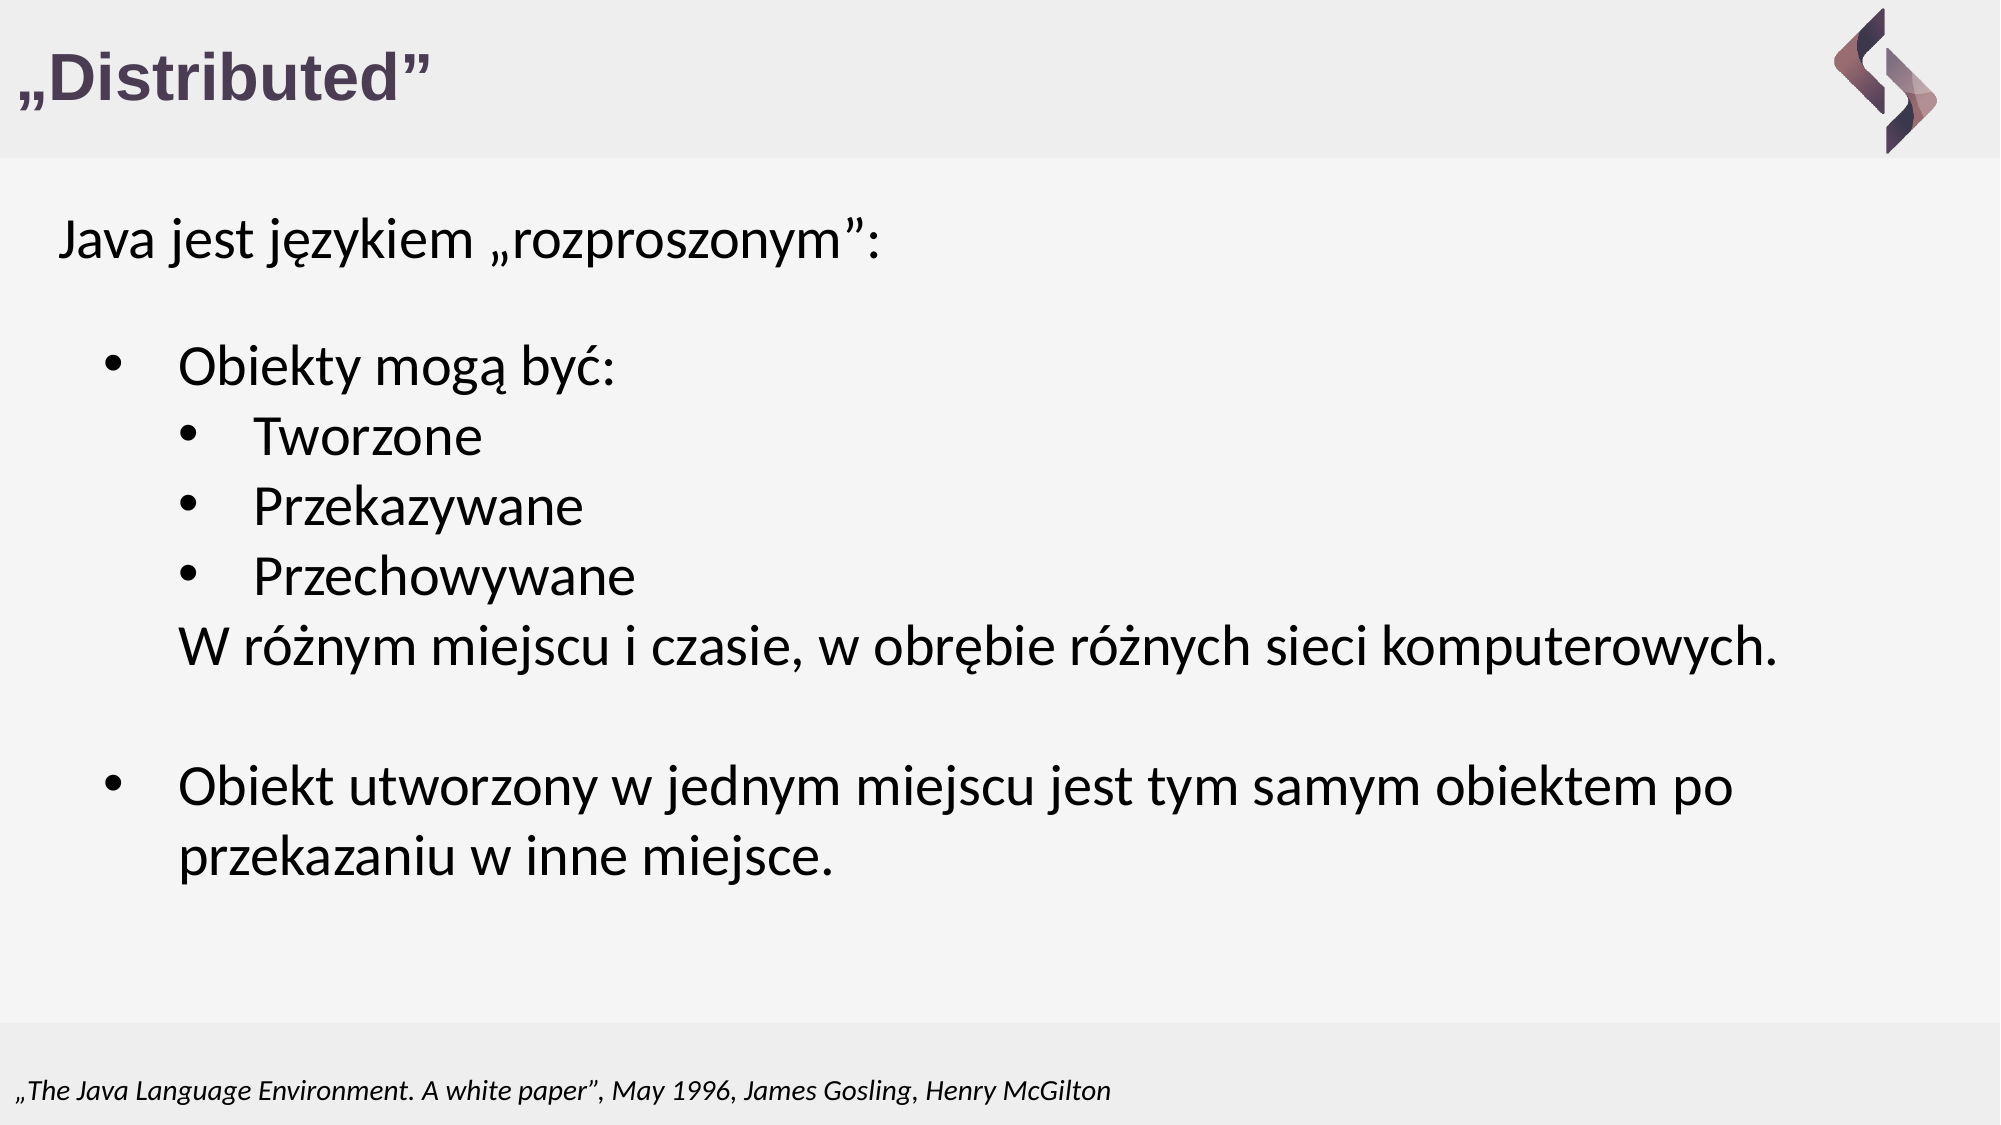

# „Distributed”
Java jest językiem „rozproszonym”:
Obiekty mogą być:
Tworzone
Przekazywane
Przechowywane
W różnym miejscu i czasie, w obrębie różnych sieci komputerowych.

Obiekt utworzony w jednym miejscu jest tym samym obiektem po przekazaniu w inne miejsce.
„The Java Language Environment. A white paper”, May 1996, James Gosling, Henry McGilton